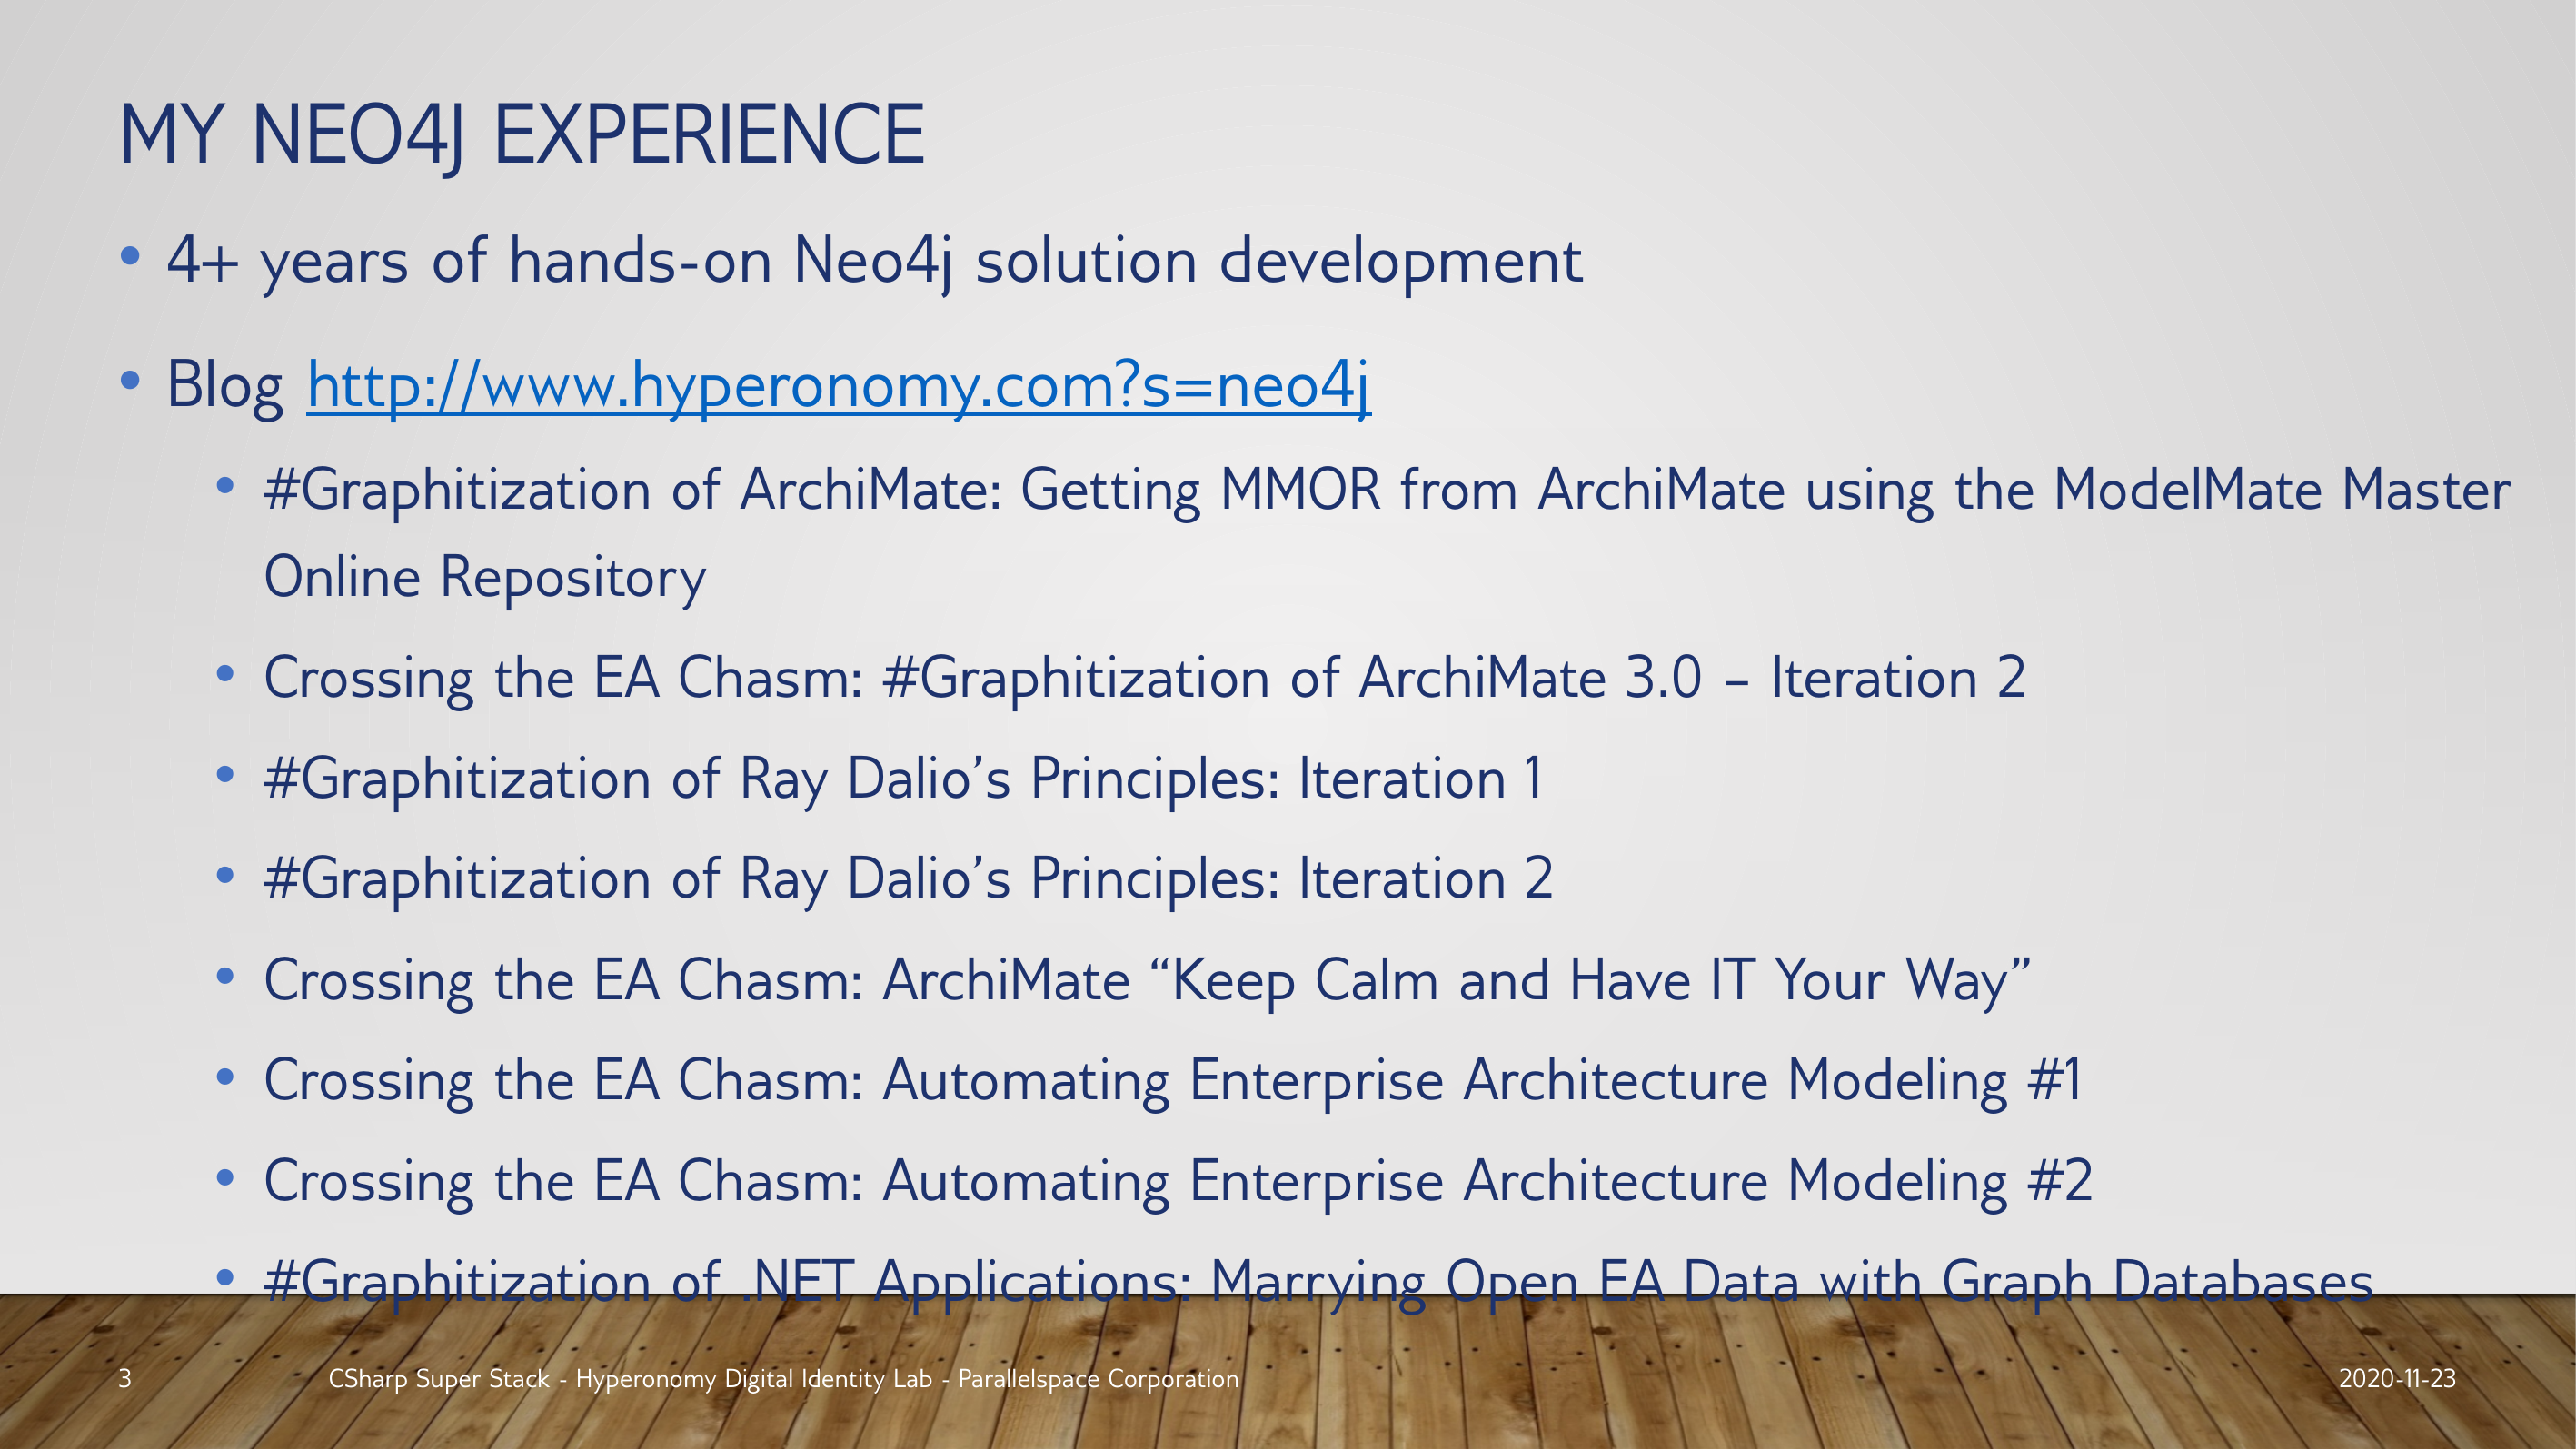

# My Neo4J Experience
4+ years of hands-on Neo4j solution development
Blog http://www.hyperonomy.com?s=neo4j
#Graphitization of ArchiMate: Getting MMOR from ArchiMate using the ModelMate Master Online Repository
Crossing the EA Chasm: #Graphitization of ArchiMate 3.0 – Iteration 2
#Graphitization of Ray Dalio’s Principles: Iteration 1
#Graphitization of Ray Dalio’s Principles: Iteration 2
Crossing the EA Chasm: ArchiMate “Keep Calm and Have IT Your Way”
Crossing the EA Chasm: Automating Enterprise Architecture Modeling #1
Crossing the EA Chasm: Automating Enterprise Architecture Modeling #2
#Graphitization of .NET Applications: Marrying Open EA Data with Graph Databases

3
2020-11-23
CSharp Super Stack - Hyperonomy Digital Identity Lab - Parallelspace Corporation